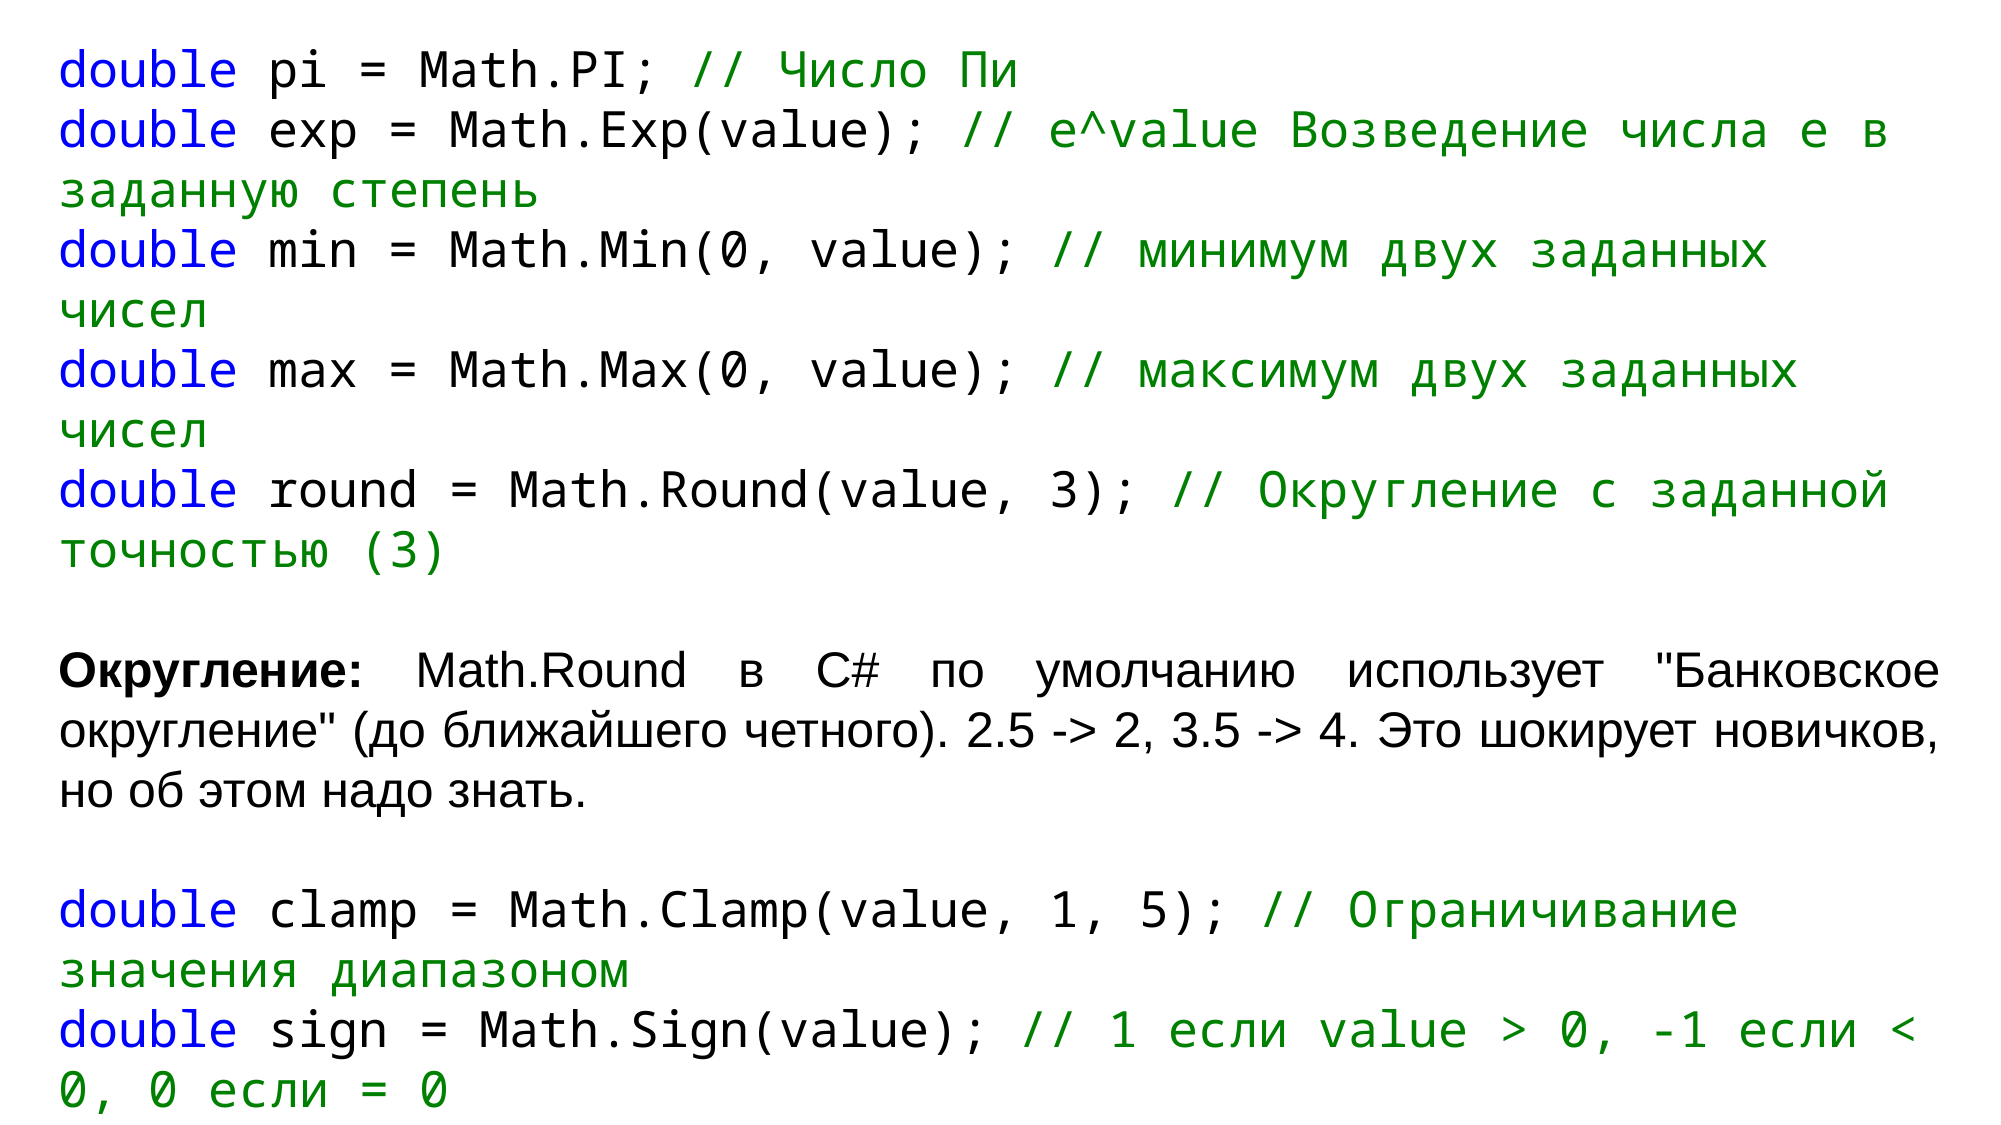

double pi = Math.PI; // Число Пи
double exp = Math.Exp(value); // e^value Возведение числа e в заданную степень
double min = Math.Min(0, value); // минимум двух заданных чисел
double max = Math.Max(0, value); // максимум двух заданных чисел
double round = Math.Round(value, 3); // Округление с заданной точностью (3)

Округление: Math.Round в C# по умолчанию использует "Банковское округление" (до ближайшего четного). 2.5 -> 2, 3.5 -> 4. Это шокирует новичков, но об этом надо знать.

double clamp = Math.Clamp(value, 1, 5); // Ограничивание значения диапазоном
double sign = Math.Sign(value); // 1 если value > 0, -1 если < 0, 0 если = 0